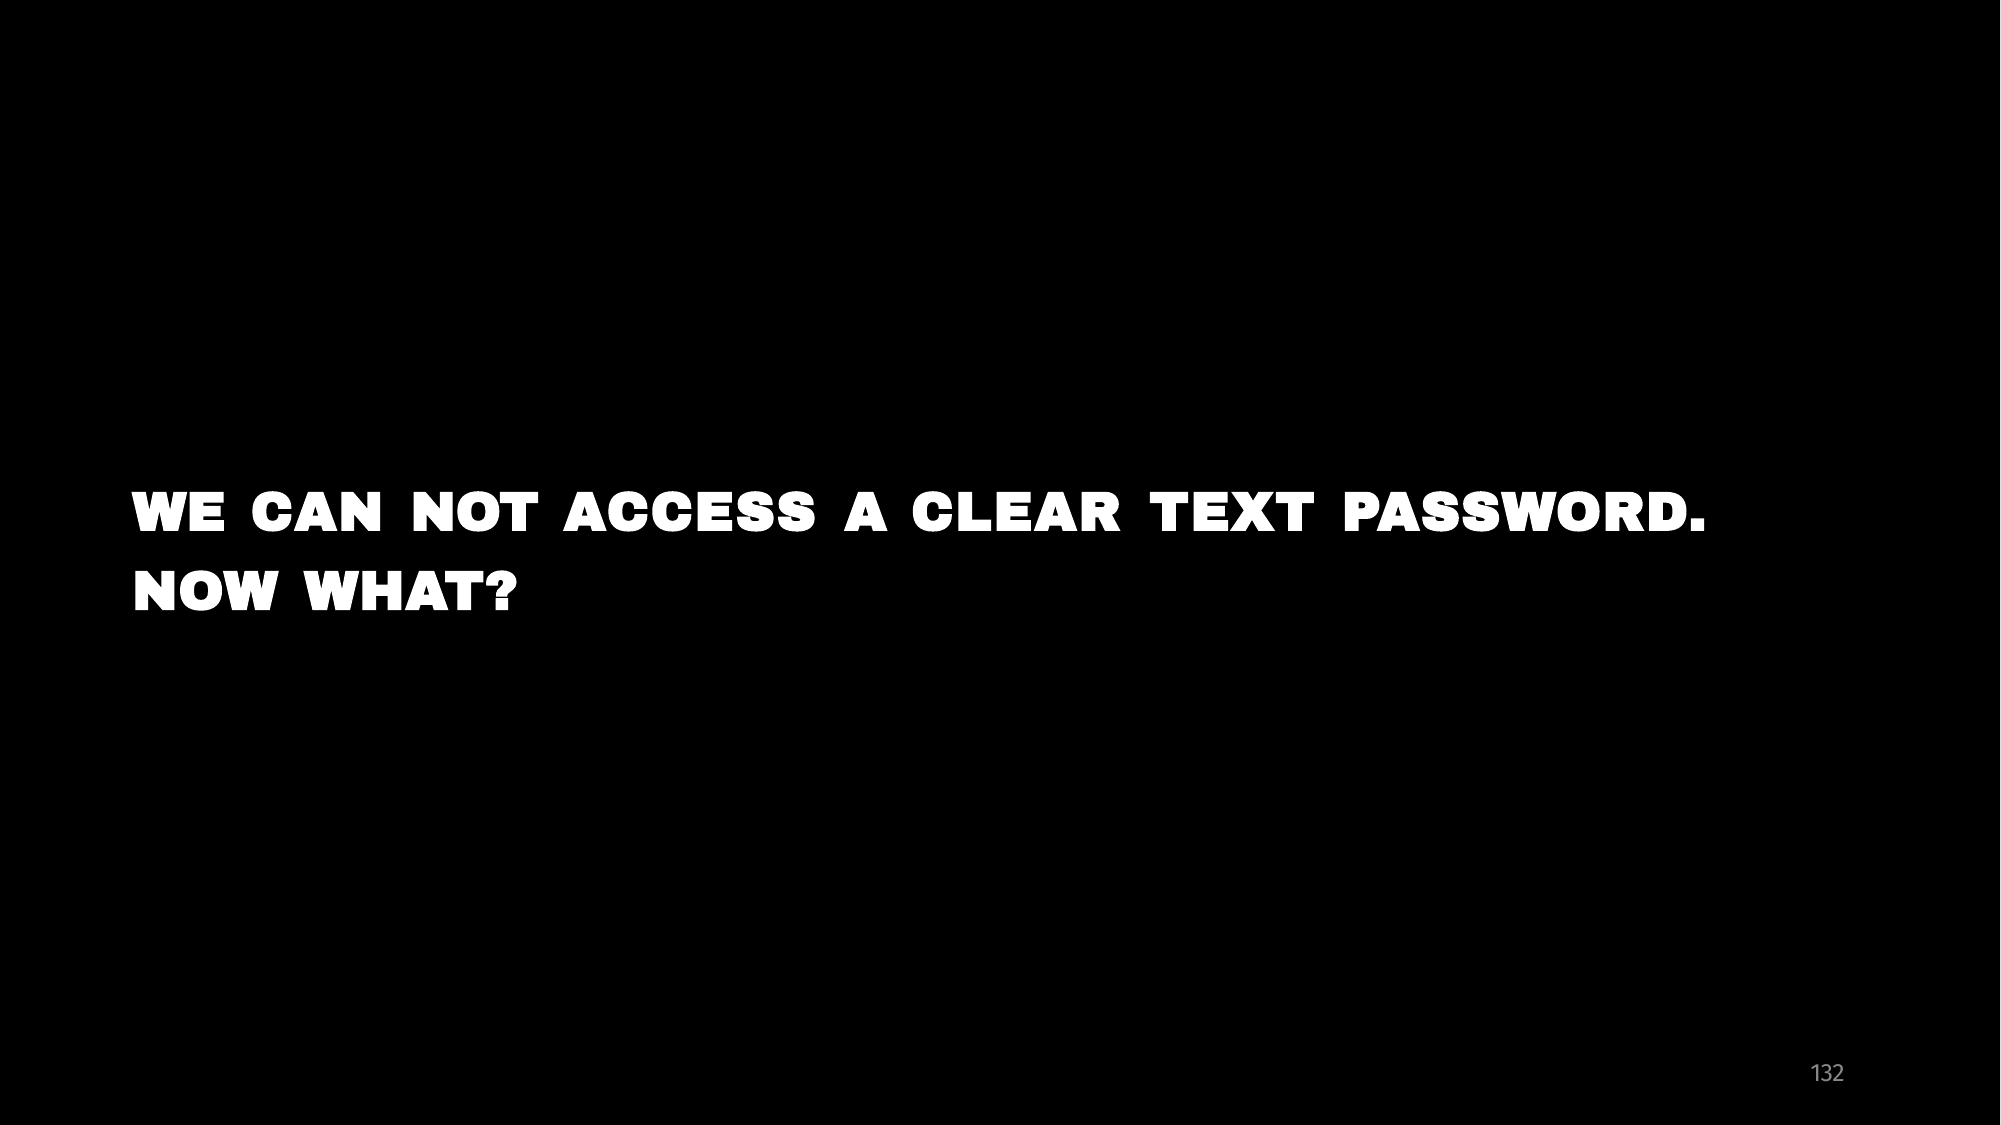

# WE CAN NOT ACCESS A CLEAR TEXT PASSWORD. NOW WHAT?
132